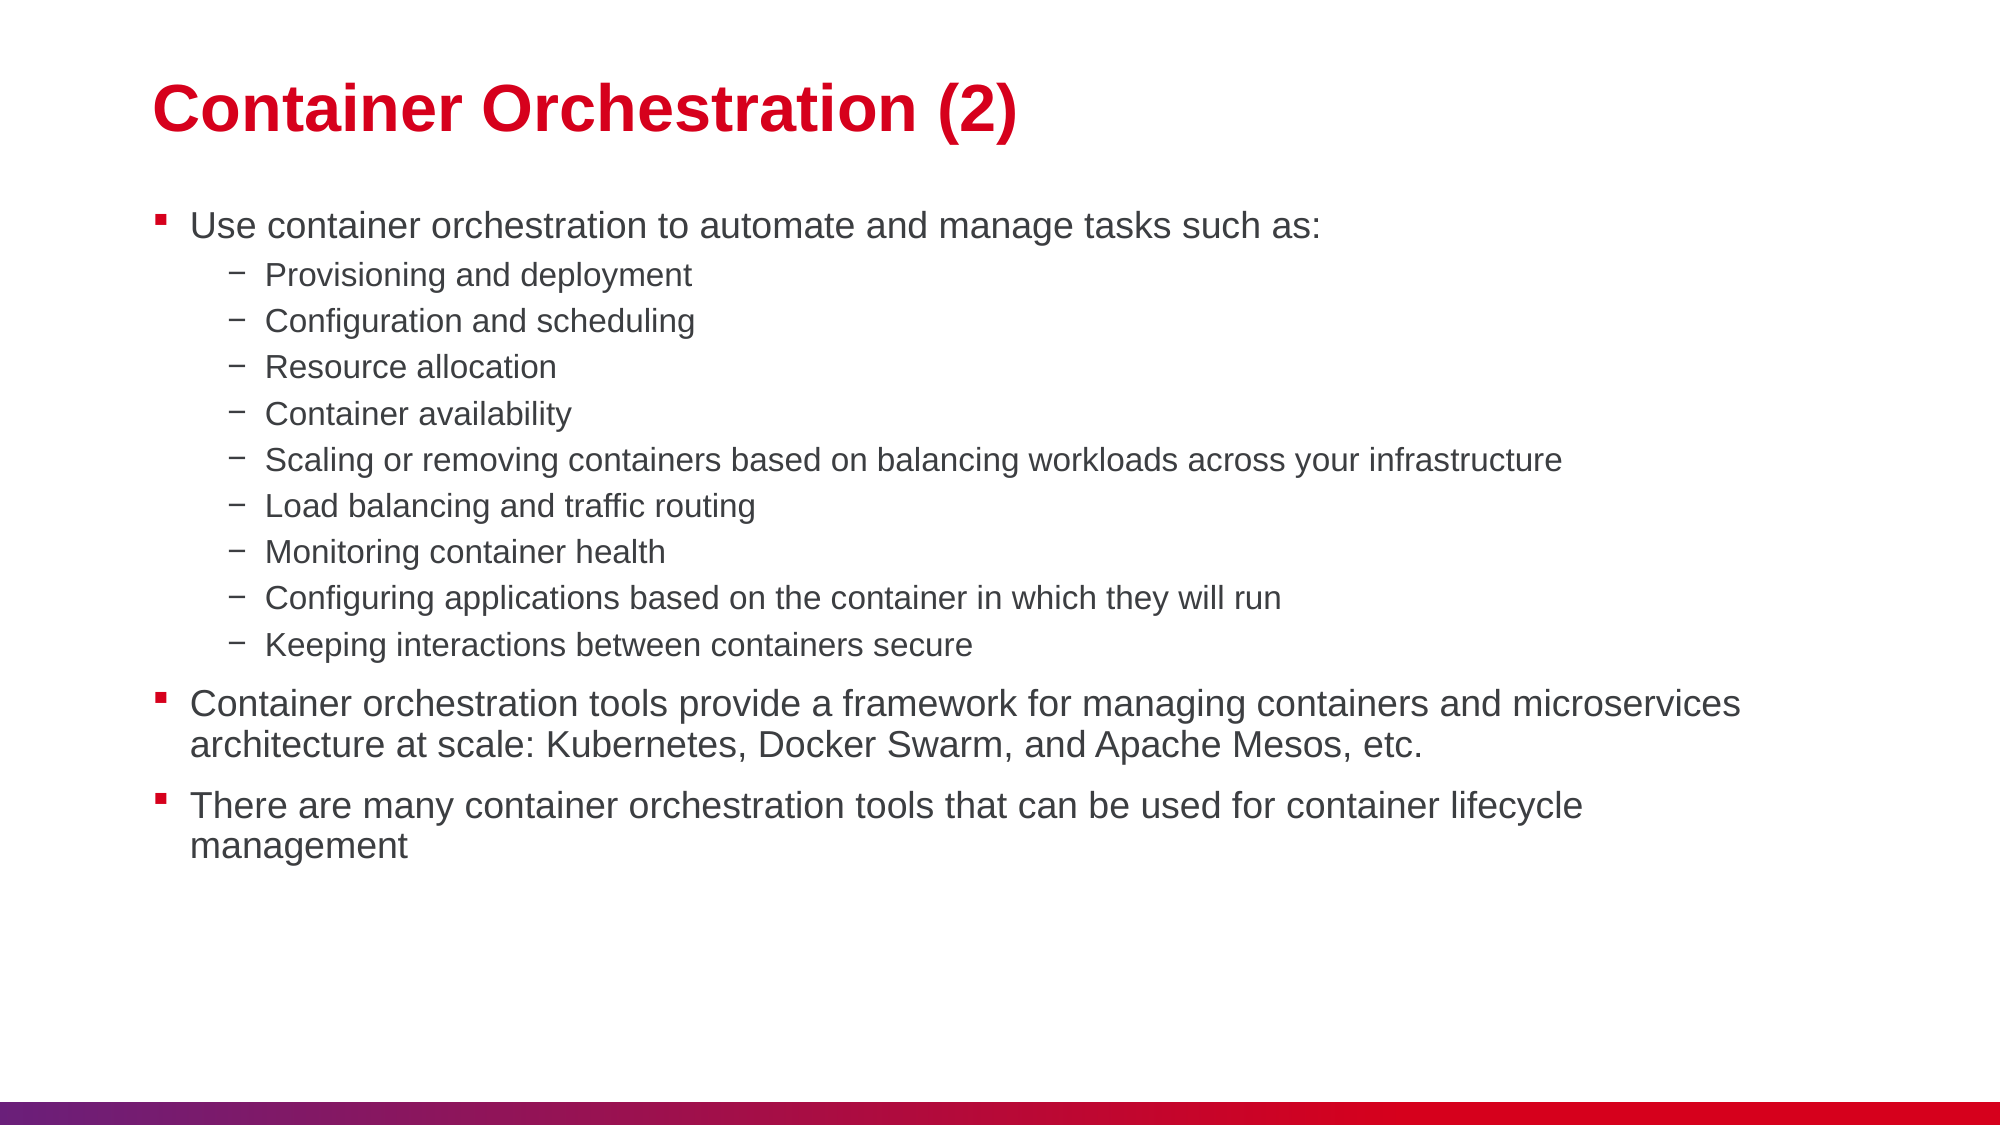

# Container Orchestration (2)
Use container orchestration to automate and manage tasks such as:
Provisioning and deployment
Configuration and scheduling
Resource allocation
Container availability
Scaling or removing containers based on balancing workloads across your infrastructure
Load balancing and traffic routing
Monitoring container health
Configuring applications based on the container in which they will run
Keeping interactions between containers secure
Container orchestration tools provide a framework for managing containers and microservices architecture at scale: Kubernetes, Docker Swarm, and Apache Mesos, etc.
There are many container orchestration tools that can be used for container lifecycle management